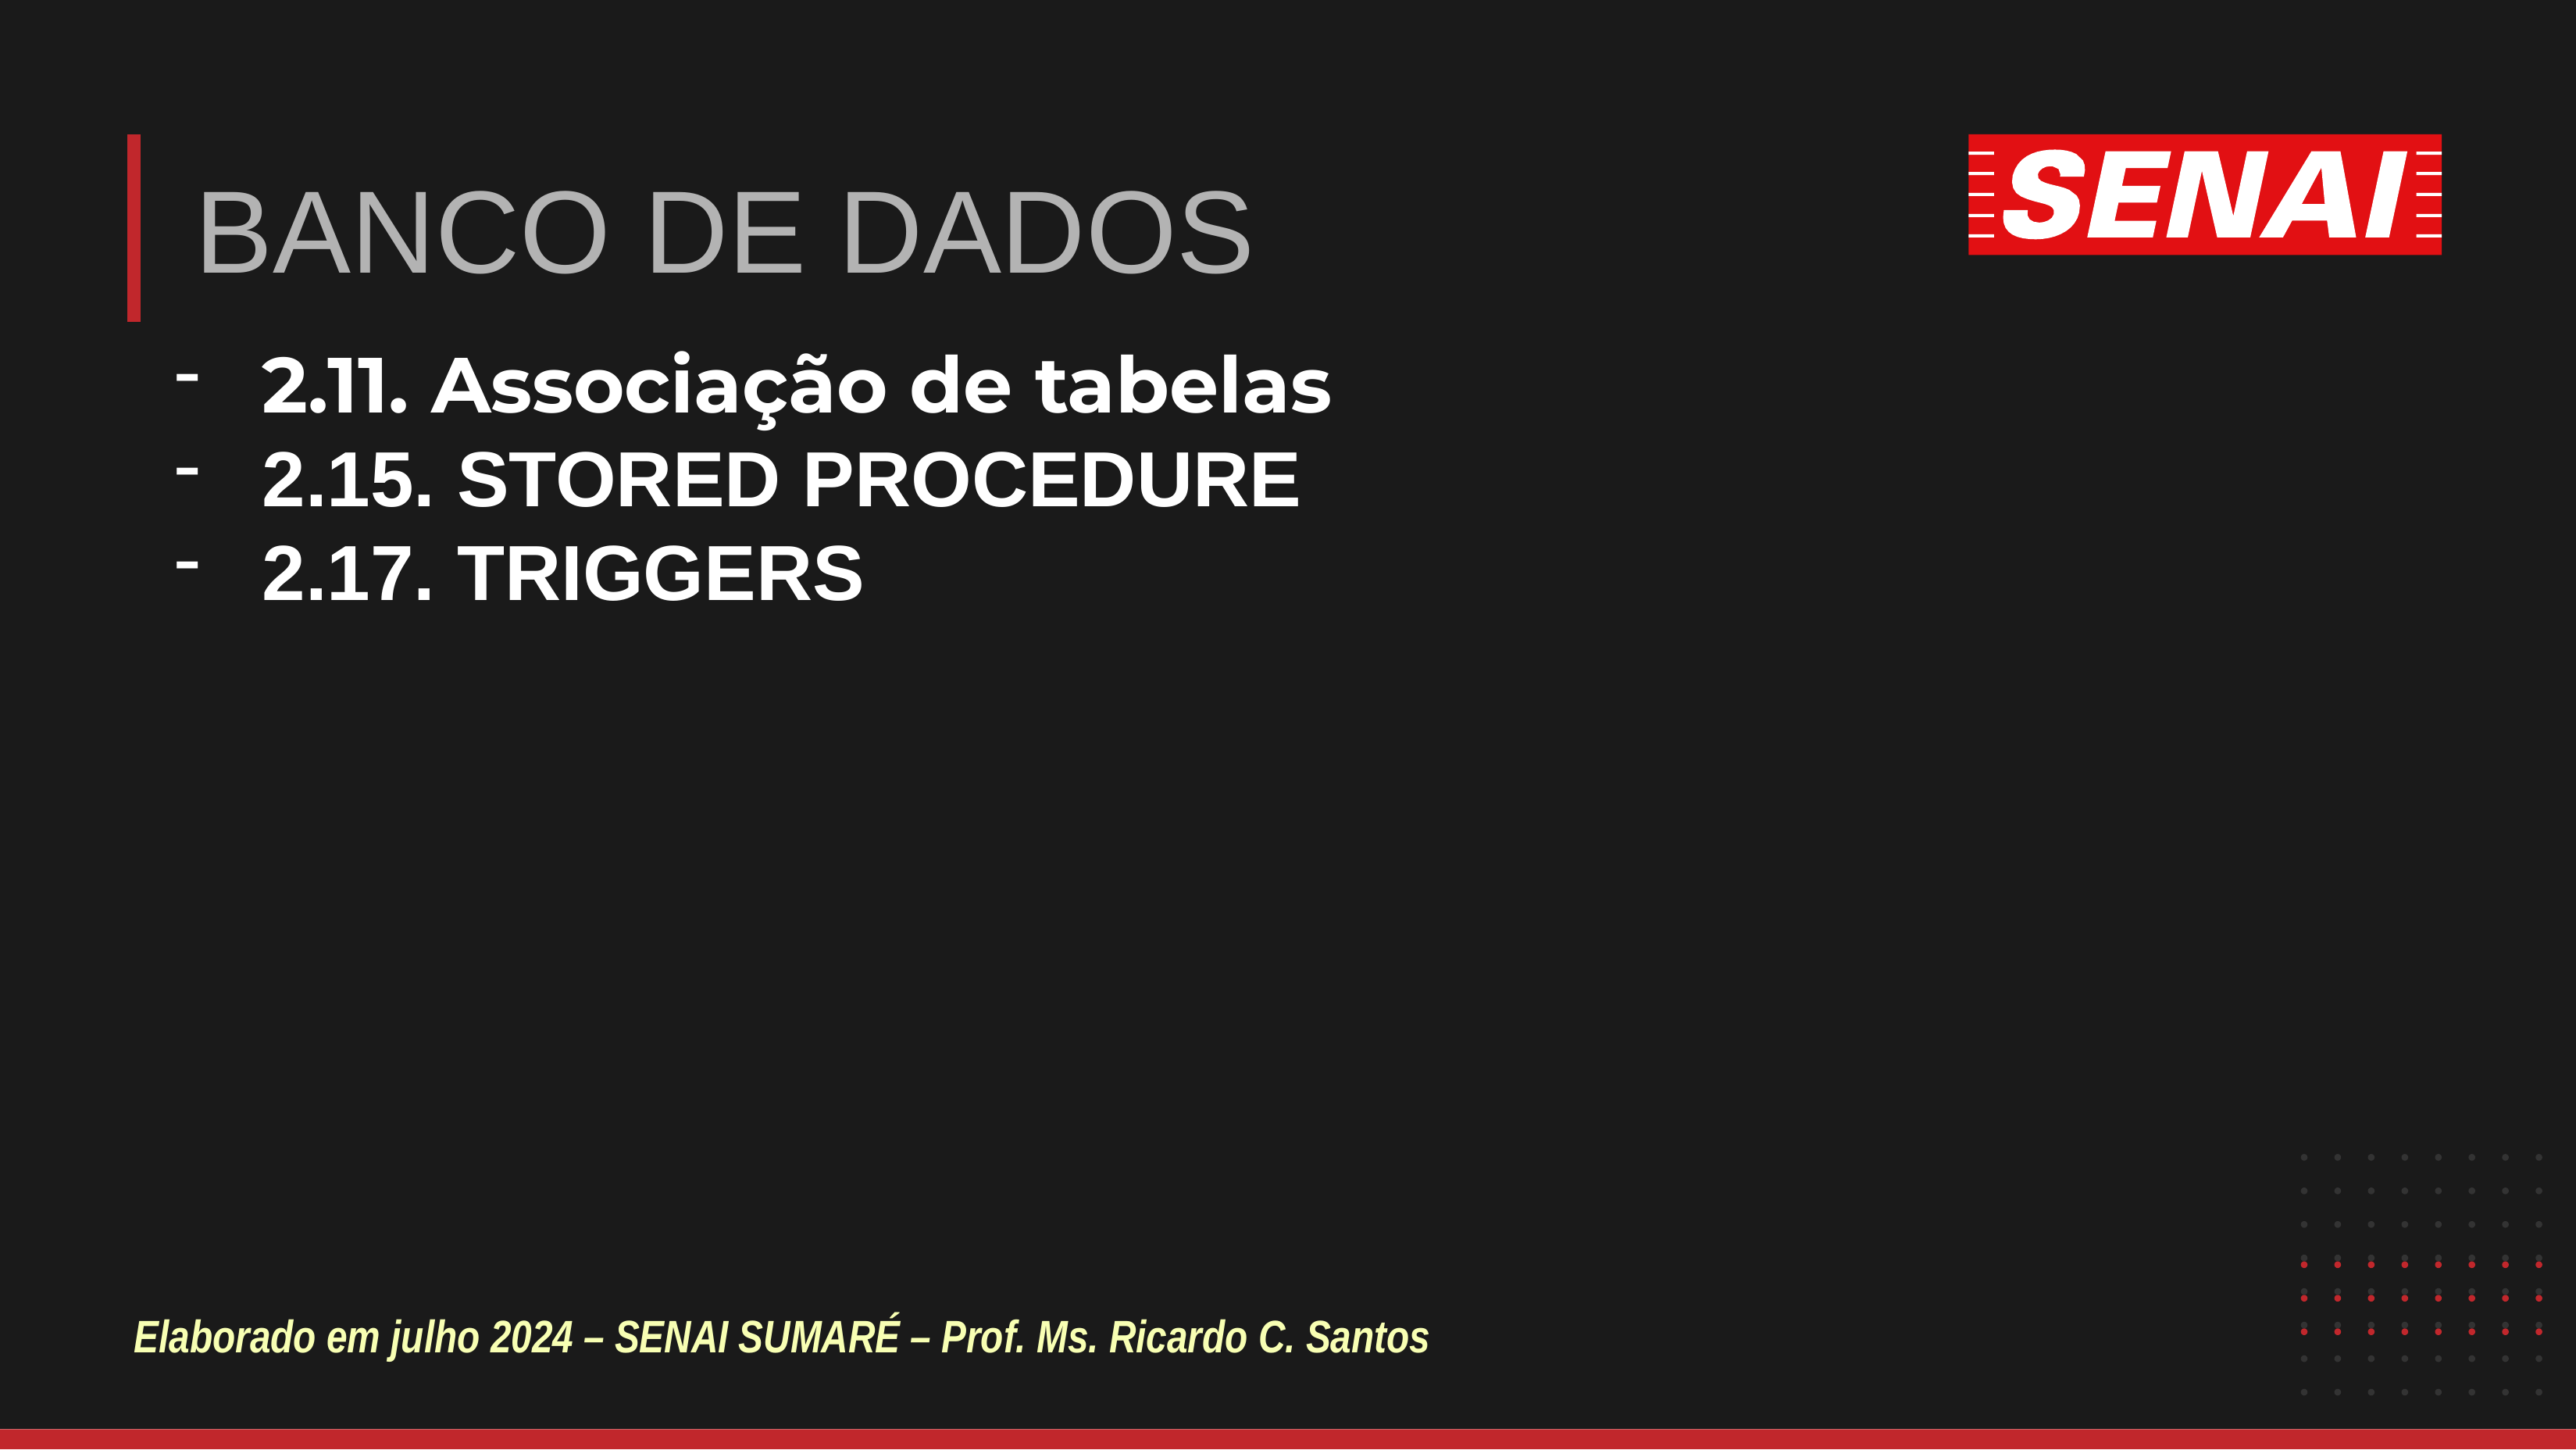

# BANCO DE DADOS

2.11. Associação de tabelas
2.15. STORED PROCEDURE
2.17. TRIGGERS

Elaborado em julho 2024 – SENAI SUMARÉ – Prof. Ms. Ricardo C. Santos